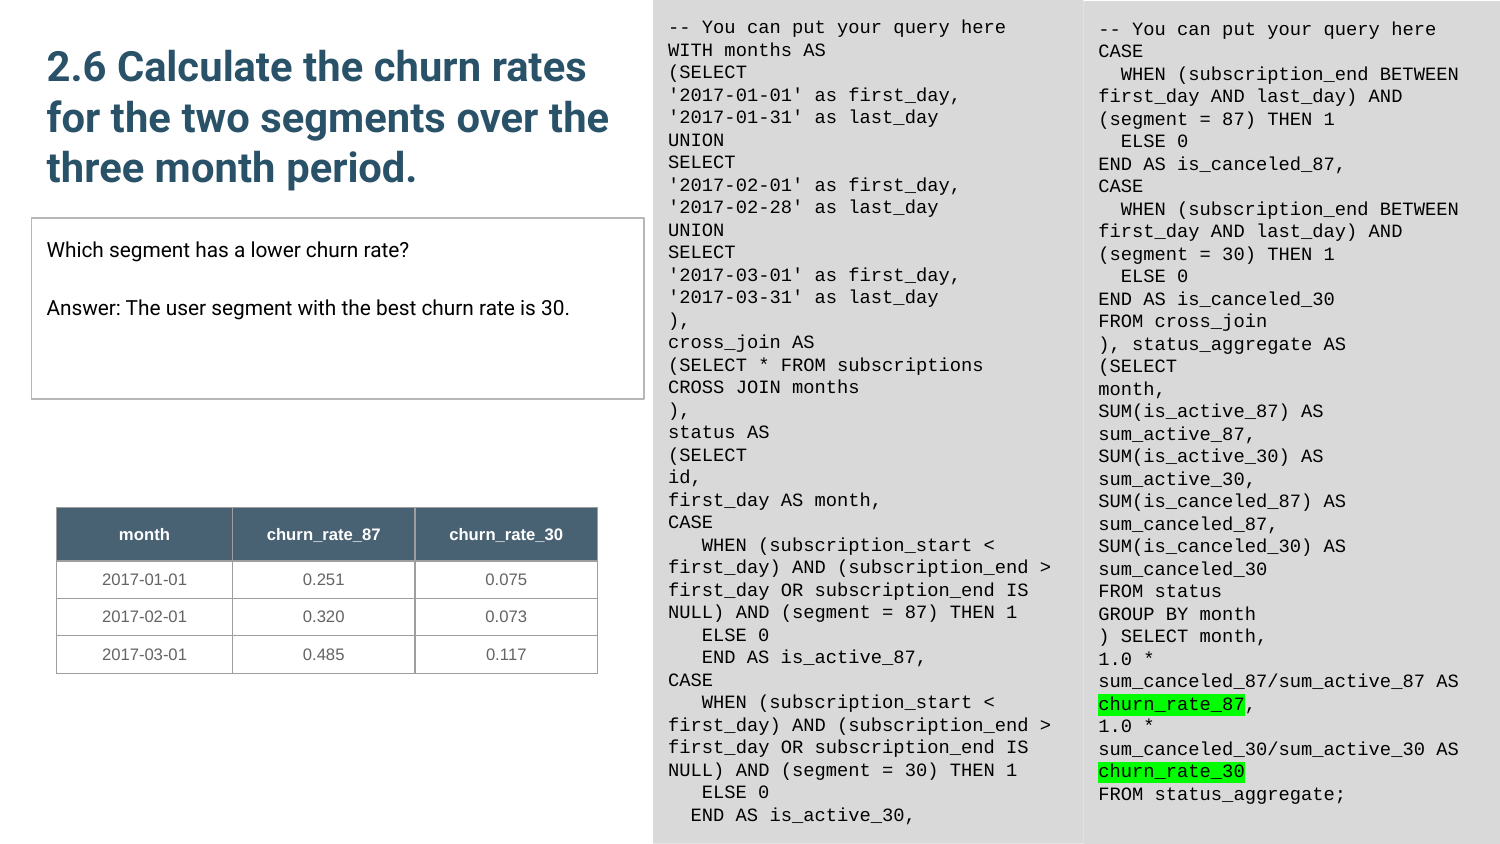

2.6 Calculate the churn rates for the two segments over the three month period.
-- You can put your query here
WITH months AS
(SELECT
'2017-01-01' as first_day,
'2017-01-31' as last_day
UNION
SELECT
'2017-02-01' as first_day,
'2017-02-28' as last_day
UNION
SELECT
'2017-03-01' as first_day,
'2017-03-31' as last_day
),
cross_join AS
(SELECT * FROM subscriptions
CROSS JOIN months
),
status AS
(SELECT
id,
first_day AS month,
CASE
   WHEN (subscription_start < first_day) AND (subscription_end > first_day OR subscription_end IS NULL) AND (segment = 87) THEN 1
   ELSE 0
   END AS is_active_87,
CASE
   WHEN (subscription_start < first_day) AND (subscription_end > first_day OR subscription_end IS NULL) AND (segment = 30) THEN 1
   ELSE 0
  END AS is_active_30,
-- You can put your query here
CASE
  WHEN (subscription_end BETWEEN first_day AND last_day) AND (segment = 87) THEN 1
  ELSE 0
END AS is_canceled_87,
CASE
  WHEN (subscription_end BETWEEN first_day AND last_day) AND (segment = 30) THEN 1
  ELSE 0
END AS is_canceled_30
FROM cross_join
), status_aggregate AS
(SELECT
month,
SUM(is_active_87) AS sum_active_87,
SUM(is_active_30) AS sum_active_30,
SUM(is_canceled_87) AS sum_canceled_87,
SUM(is_canceled_30) AS sum_canceled_30
FROM status
GROUP BY month
) SELECT month,
1.0 * sum_canceled_87/sum_active_87 AS churn_rate_87,
1.0 * sum_canceled_30/sum_active_30 AS churn_rate_30
FROM status_aggregate;

Which segment has a lower churn rate?

Answer: The user segment with the best churn rate is 30.
| month | churn\_rate\_87 | churn\_rate\_30 |
| --- | --- | --- |
| 2017-01-01 | 0.251 | 0.075 |
| 2017-02-01 | 0.320 | 0.073 |
| 2017-03-01 | 0.485 | 0.117 |